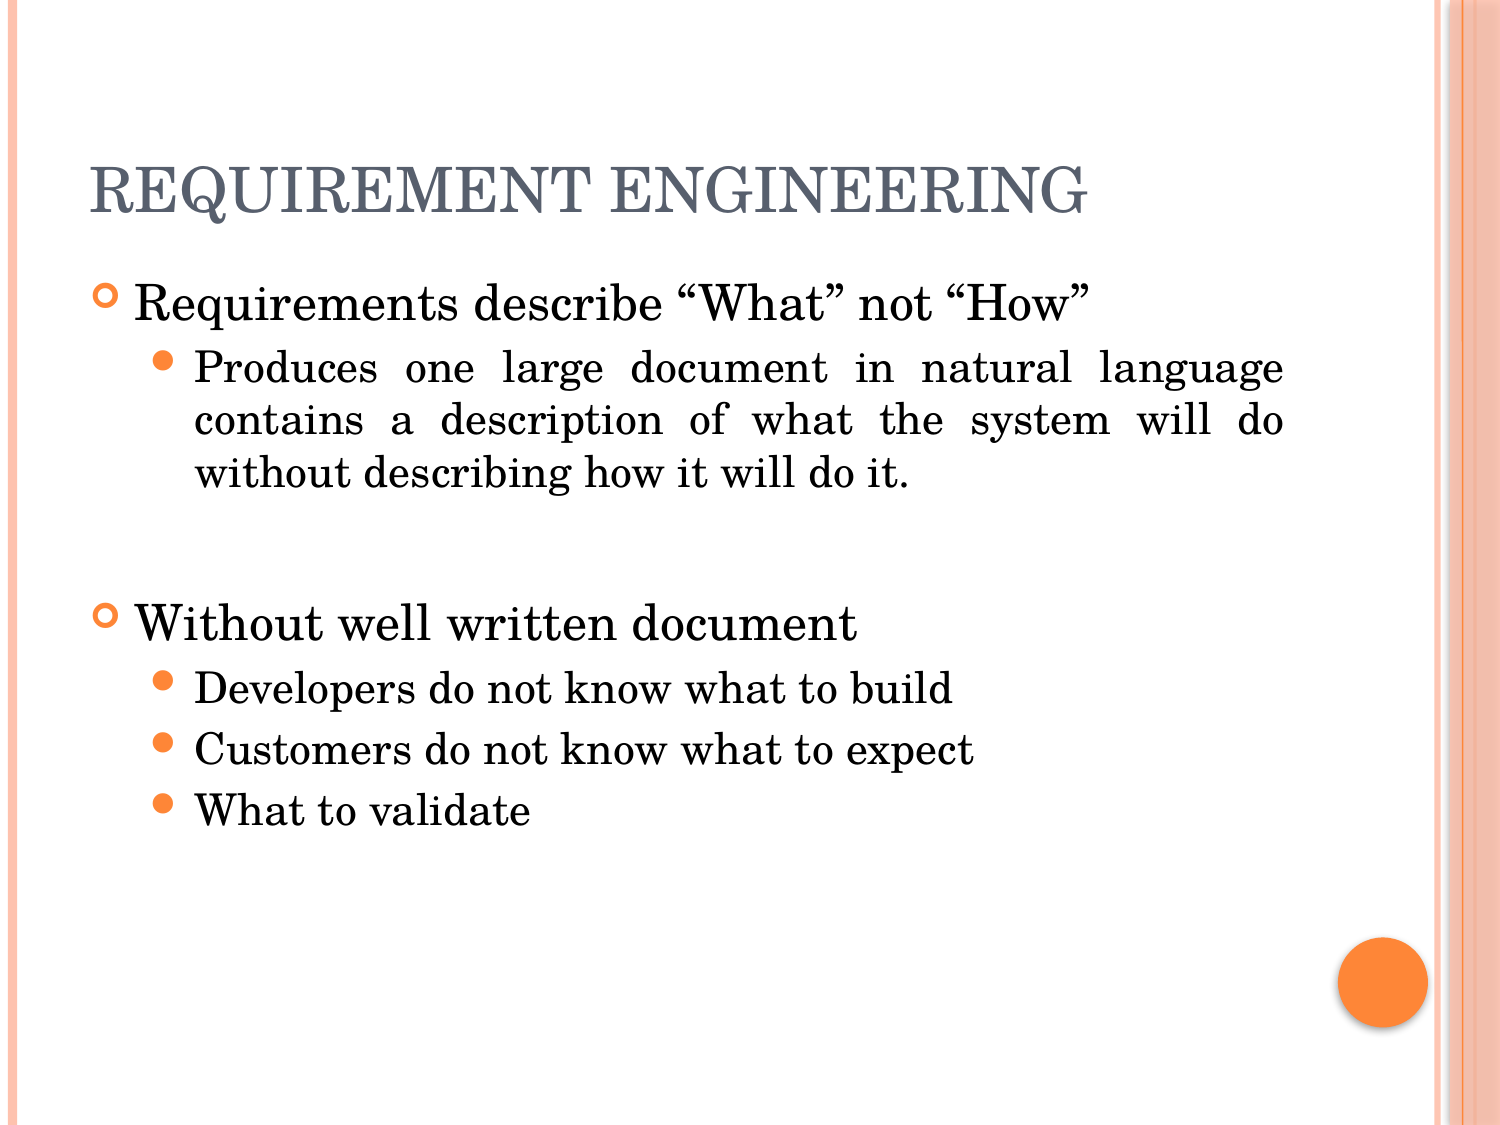

# Requirement engineering
Requirements describe “What” not “How”
Produces one large document in natural language contains a description of what the system will do without describing how it will do it.

Without well written document
Developers do not know what to build
Customers do not know what to expect
What to validate